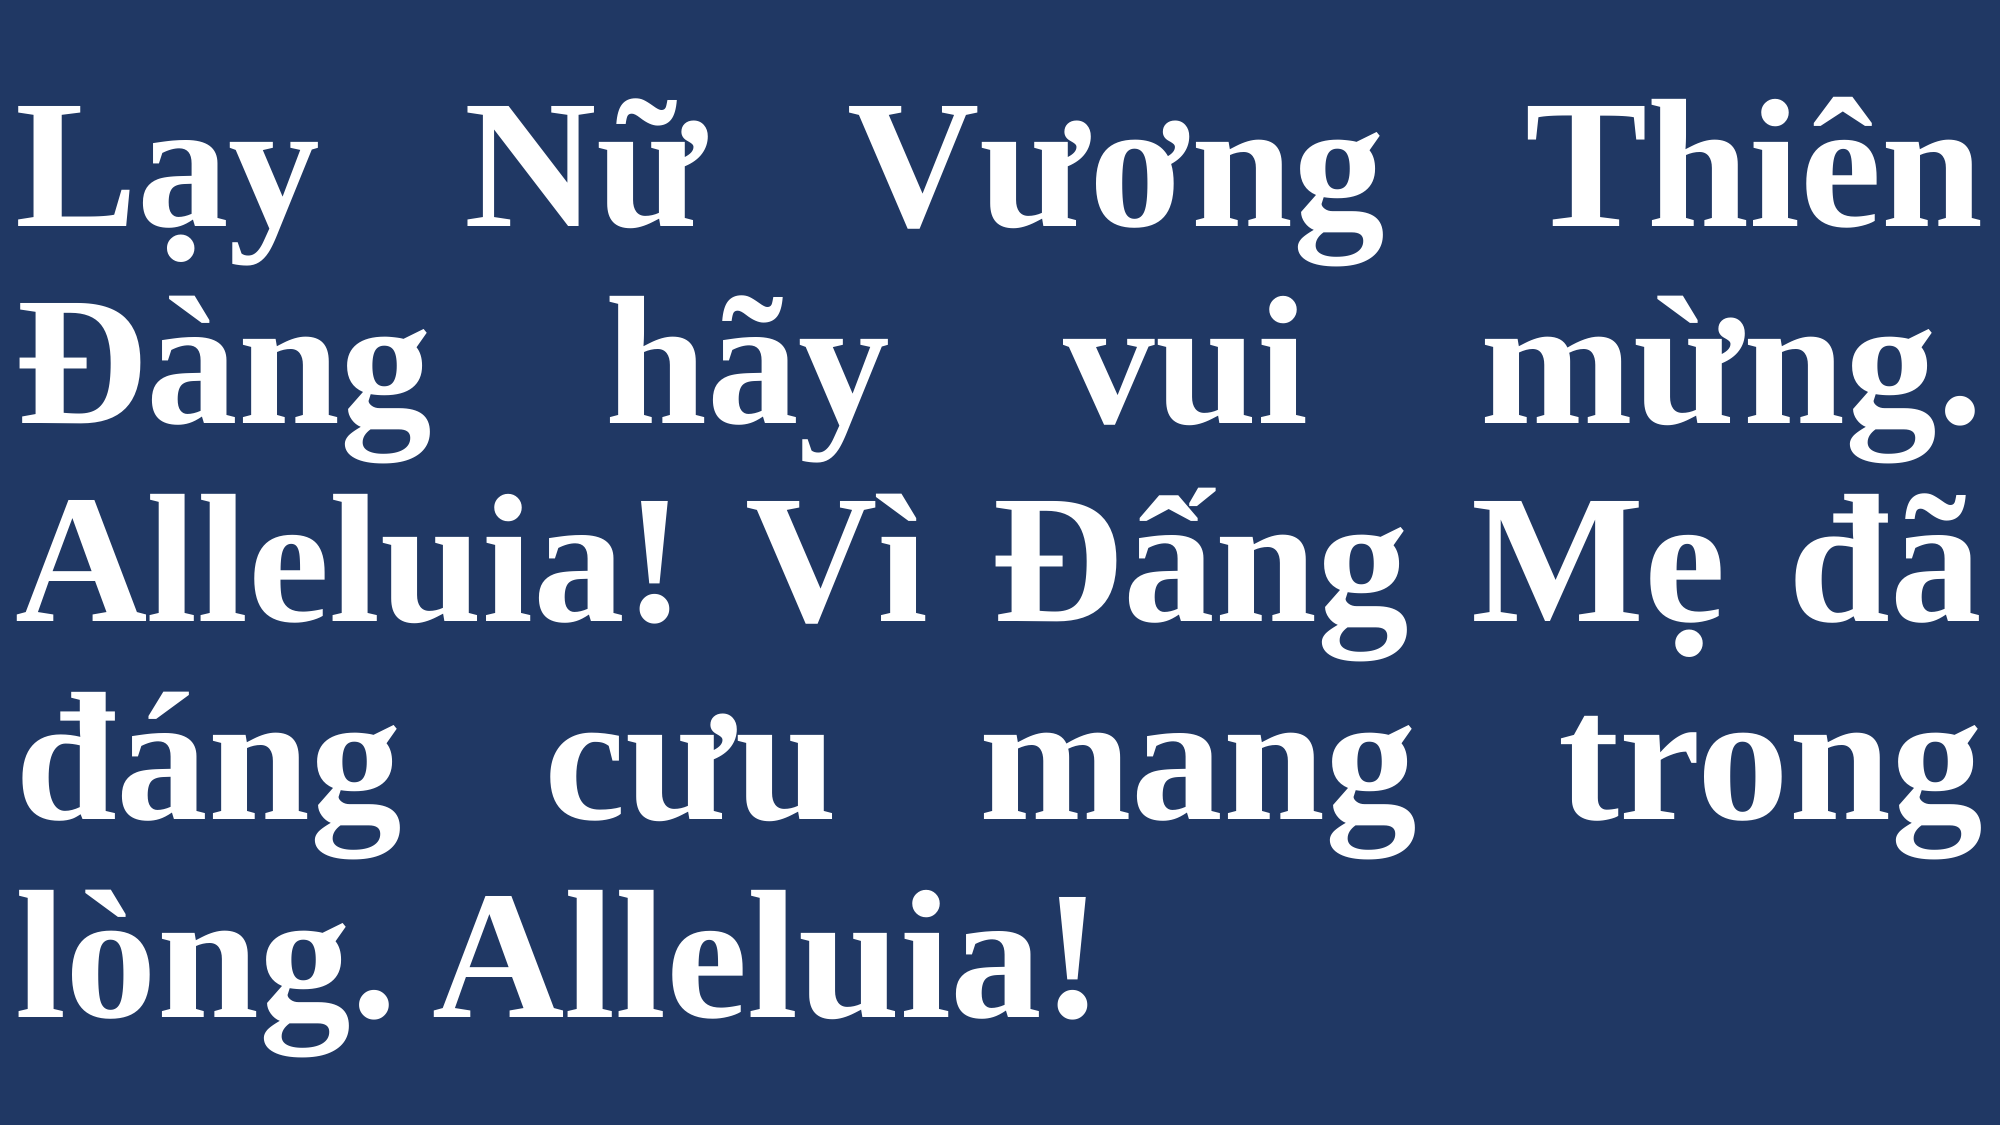

# Lạy Nữ Vương Thiên Đàng hãy vui mừng. Alleluia! Vì Đấng Mẹ đã đáng cưu mang trong lòng. Alleluia!